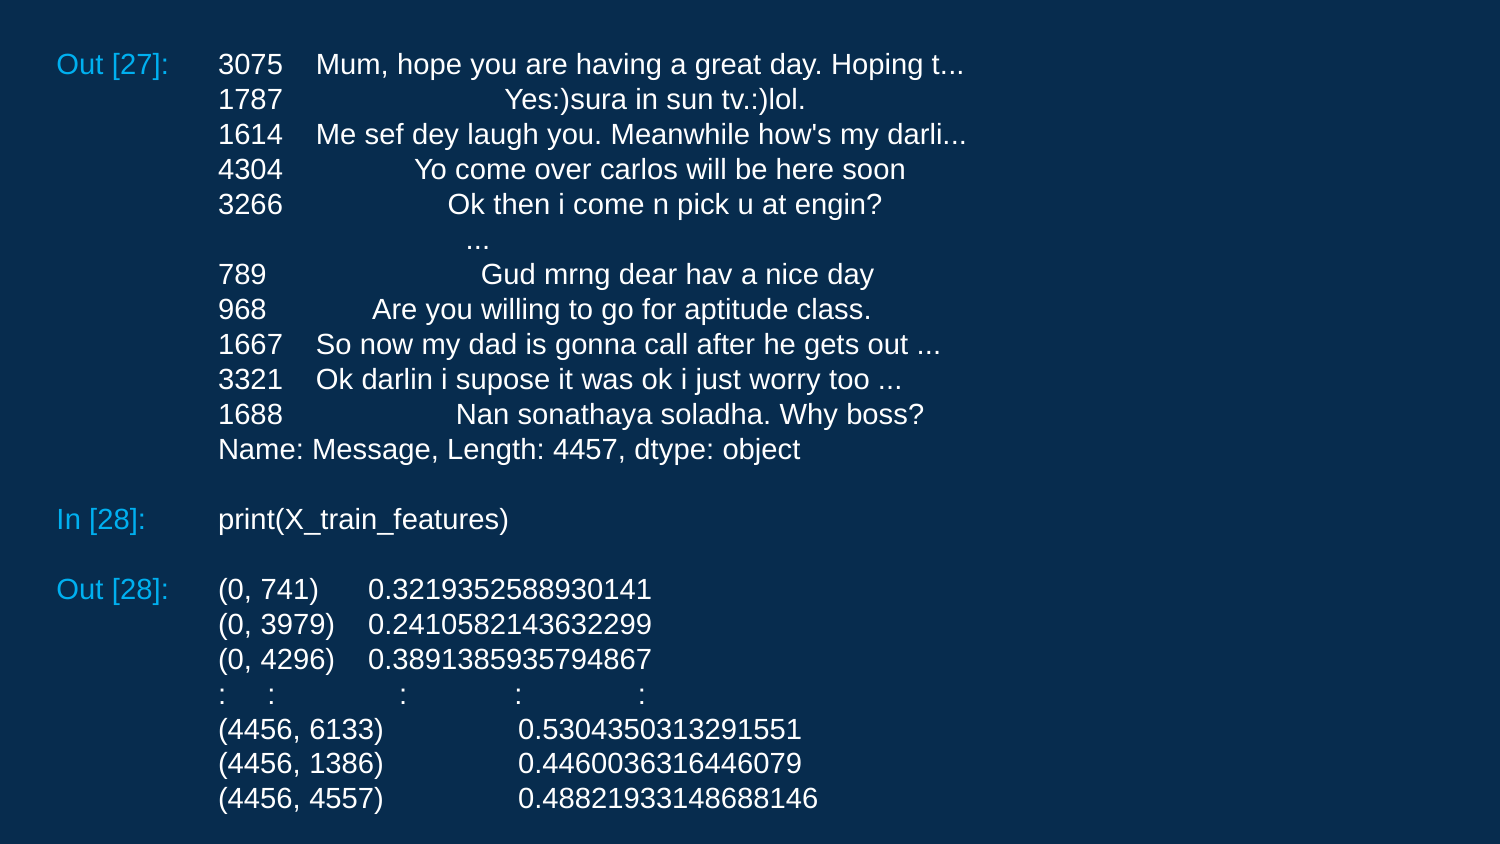

Out [27]:

In [28]:

Out [28]:

3075    Mum, hope you are having a great day. Hoping t...
1787                           Yes:)sura in sun tv.:)lol.
1614    Me sef dey laugh you. Meanwhile how's my darli...
4304                Yo come over carlos will be here soon
3266                    Ok then i come n pick u at engin?
                              ...
789                          Gud mrng dear hav a nice day
968             Are you willing to go for aptitude class.
1667    So now my dad is gonna call after he gets out ...
3321    Ok darlin i supose it was ok i just worry too ...
1688                     Nan sonathaya soladha. Why boss?
Name: Message, Length: 4457, dtype: object

print(X_train_features)

(0, 741)	0.3219352588930141
(0, 3979)	0.2410582143632299
(0, 4296)	0.3891385935794867
:     :               :             :              :
(4456, 6133)	0.5304350313291551
(4456, 1386)	0.4460036316446079
(4456, 4557)	0.48821933148688146